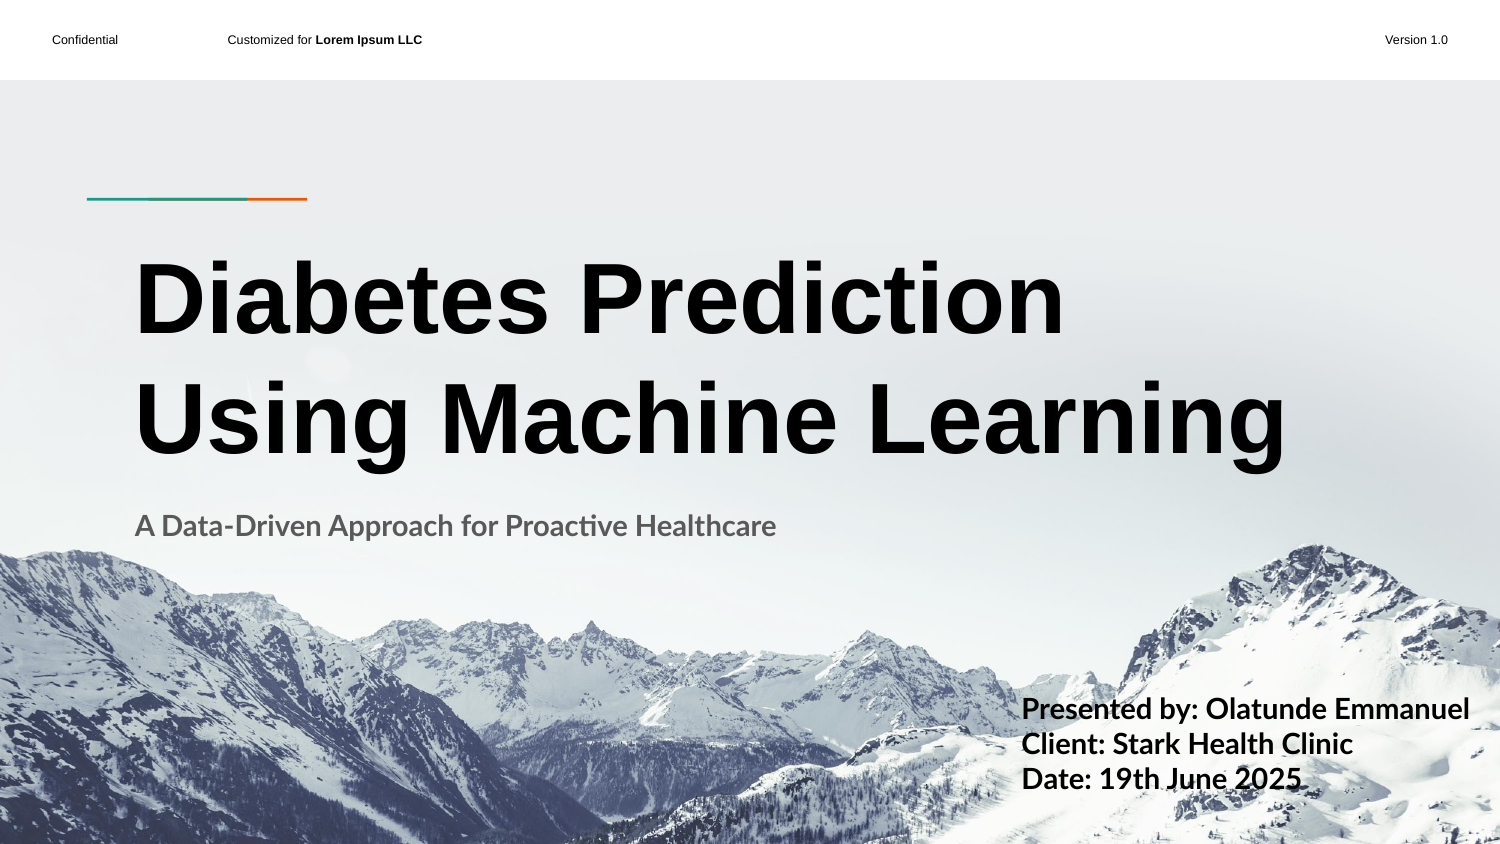

# Diabetes Prediction Using Machine Learning
A Data-Driven Approach for Proactive Healthcare
Presented by: Olatunde Emmanuel
Client: Stark Health Clinic
Date: 19th June 2025